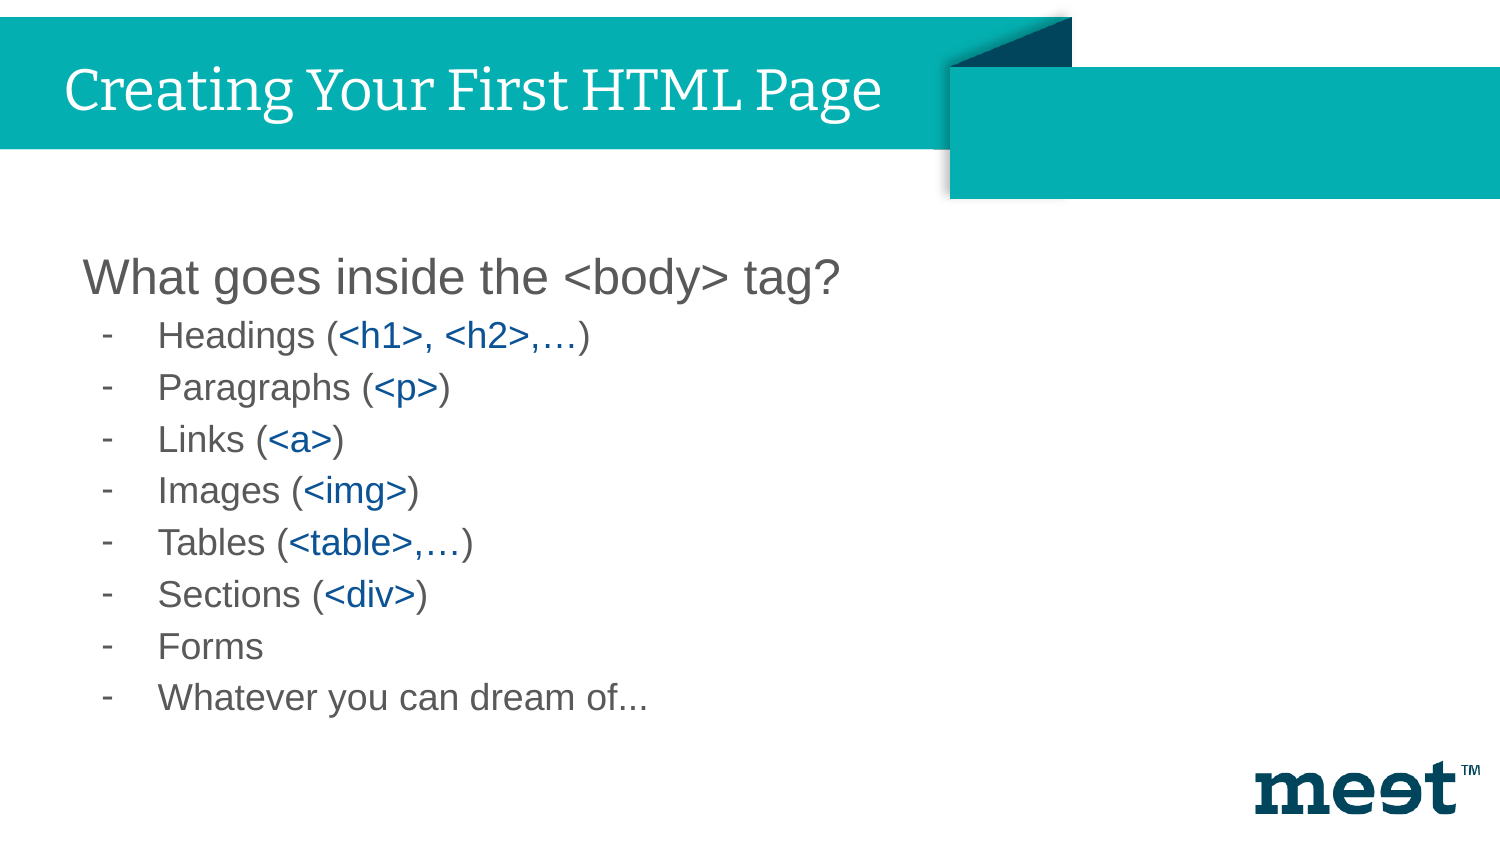

Creating Your First HTML Page
What goes inside the <body> tag?
Headings (<h1>, <h2>,…)
Paragraphs (<p>)
Links (<a>)
Images (<img>)
Tables (<table>,…)
Sections (<div>)
Forms
Whatever you can dream of...